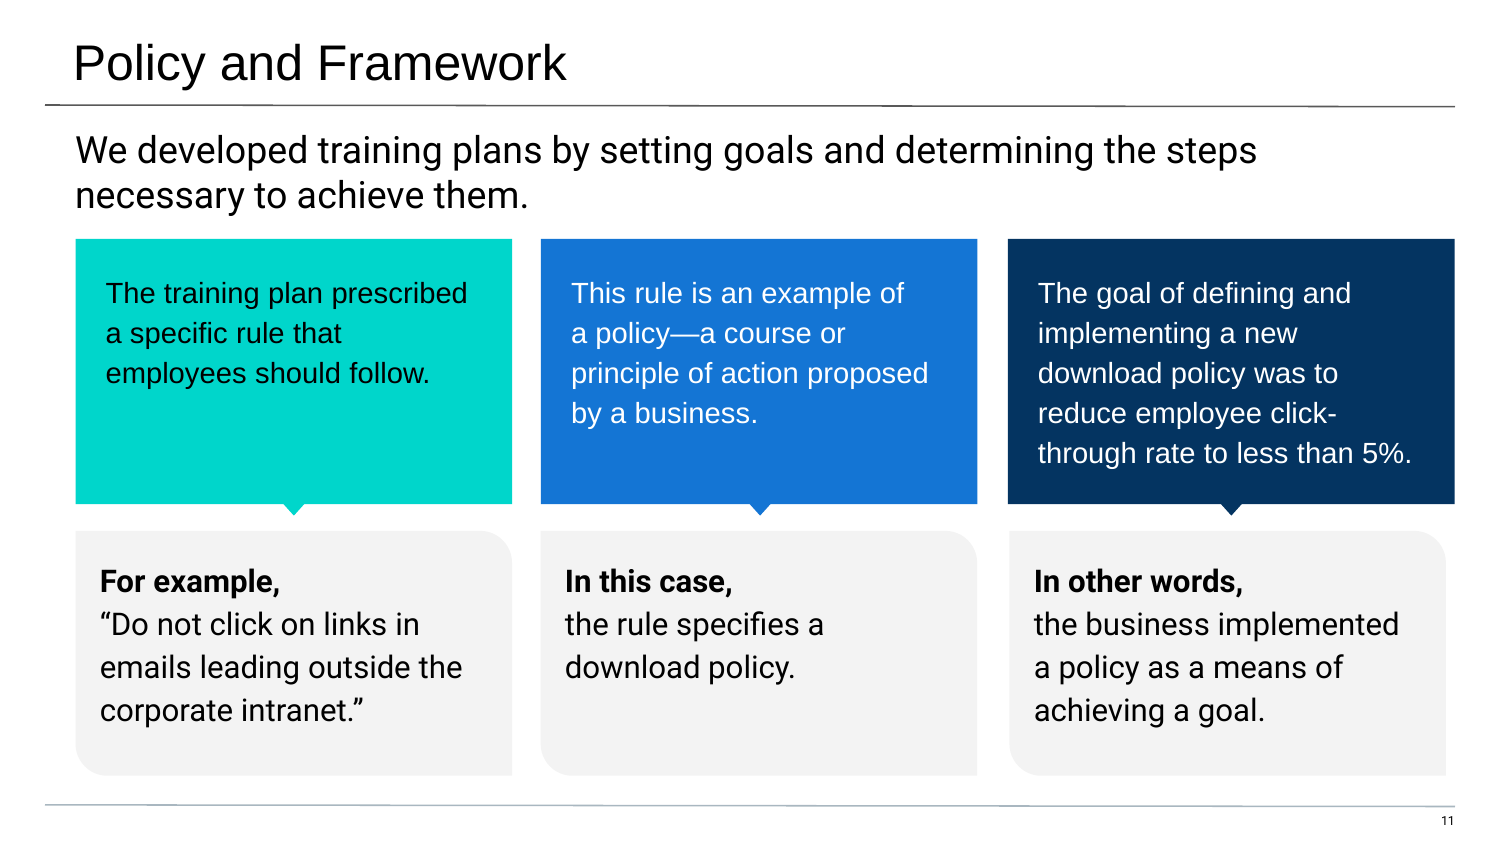

# Policy and Framework
We developed training plans by setting goals and determining the steps necessary to achieve them.
The training plan prescribed a specific rule that employees should follow.
This rule is an example of
a policy—a course or
principle of action proposed by a business.
The goal of defining and implementing a new download policy was to reduce employee click- through rate to less than 5%.

For example,
“Do not click on links in emails leading outside the corporate intranet.”
In this case,
the rule specifies a download policy.
In other words,
the business implemented a policy as a means of achieving a goal.

11